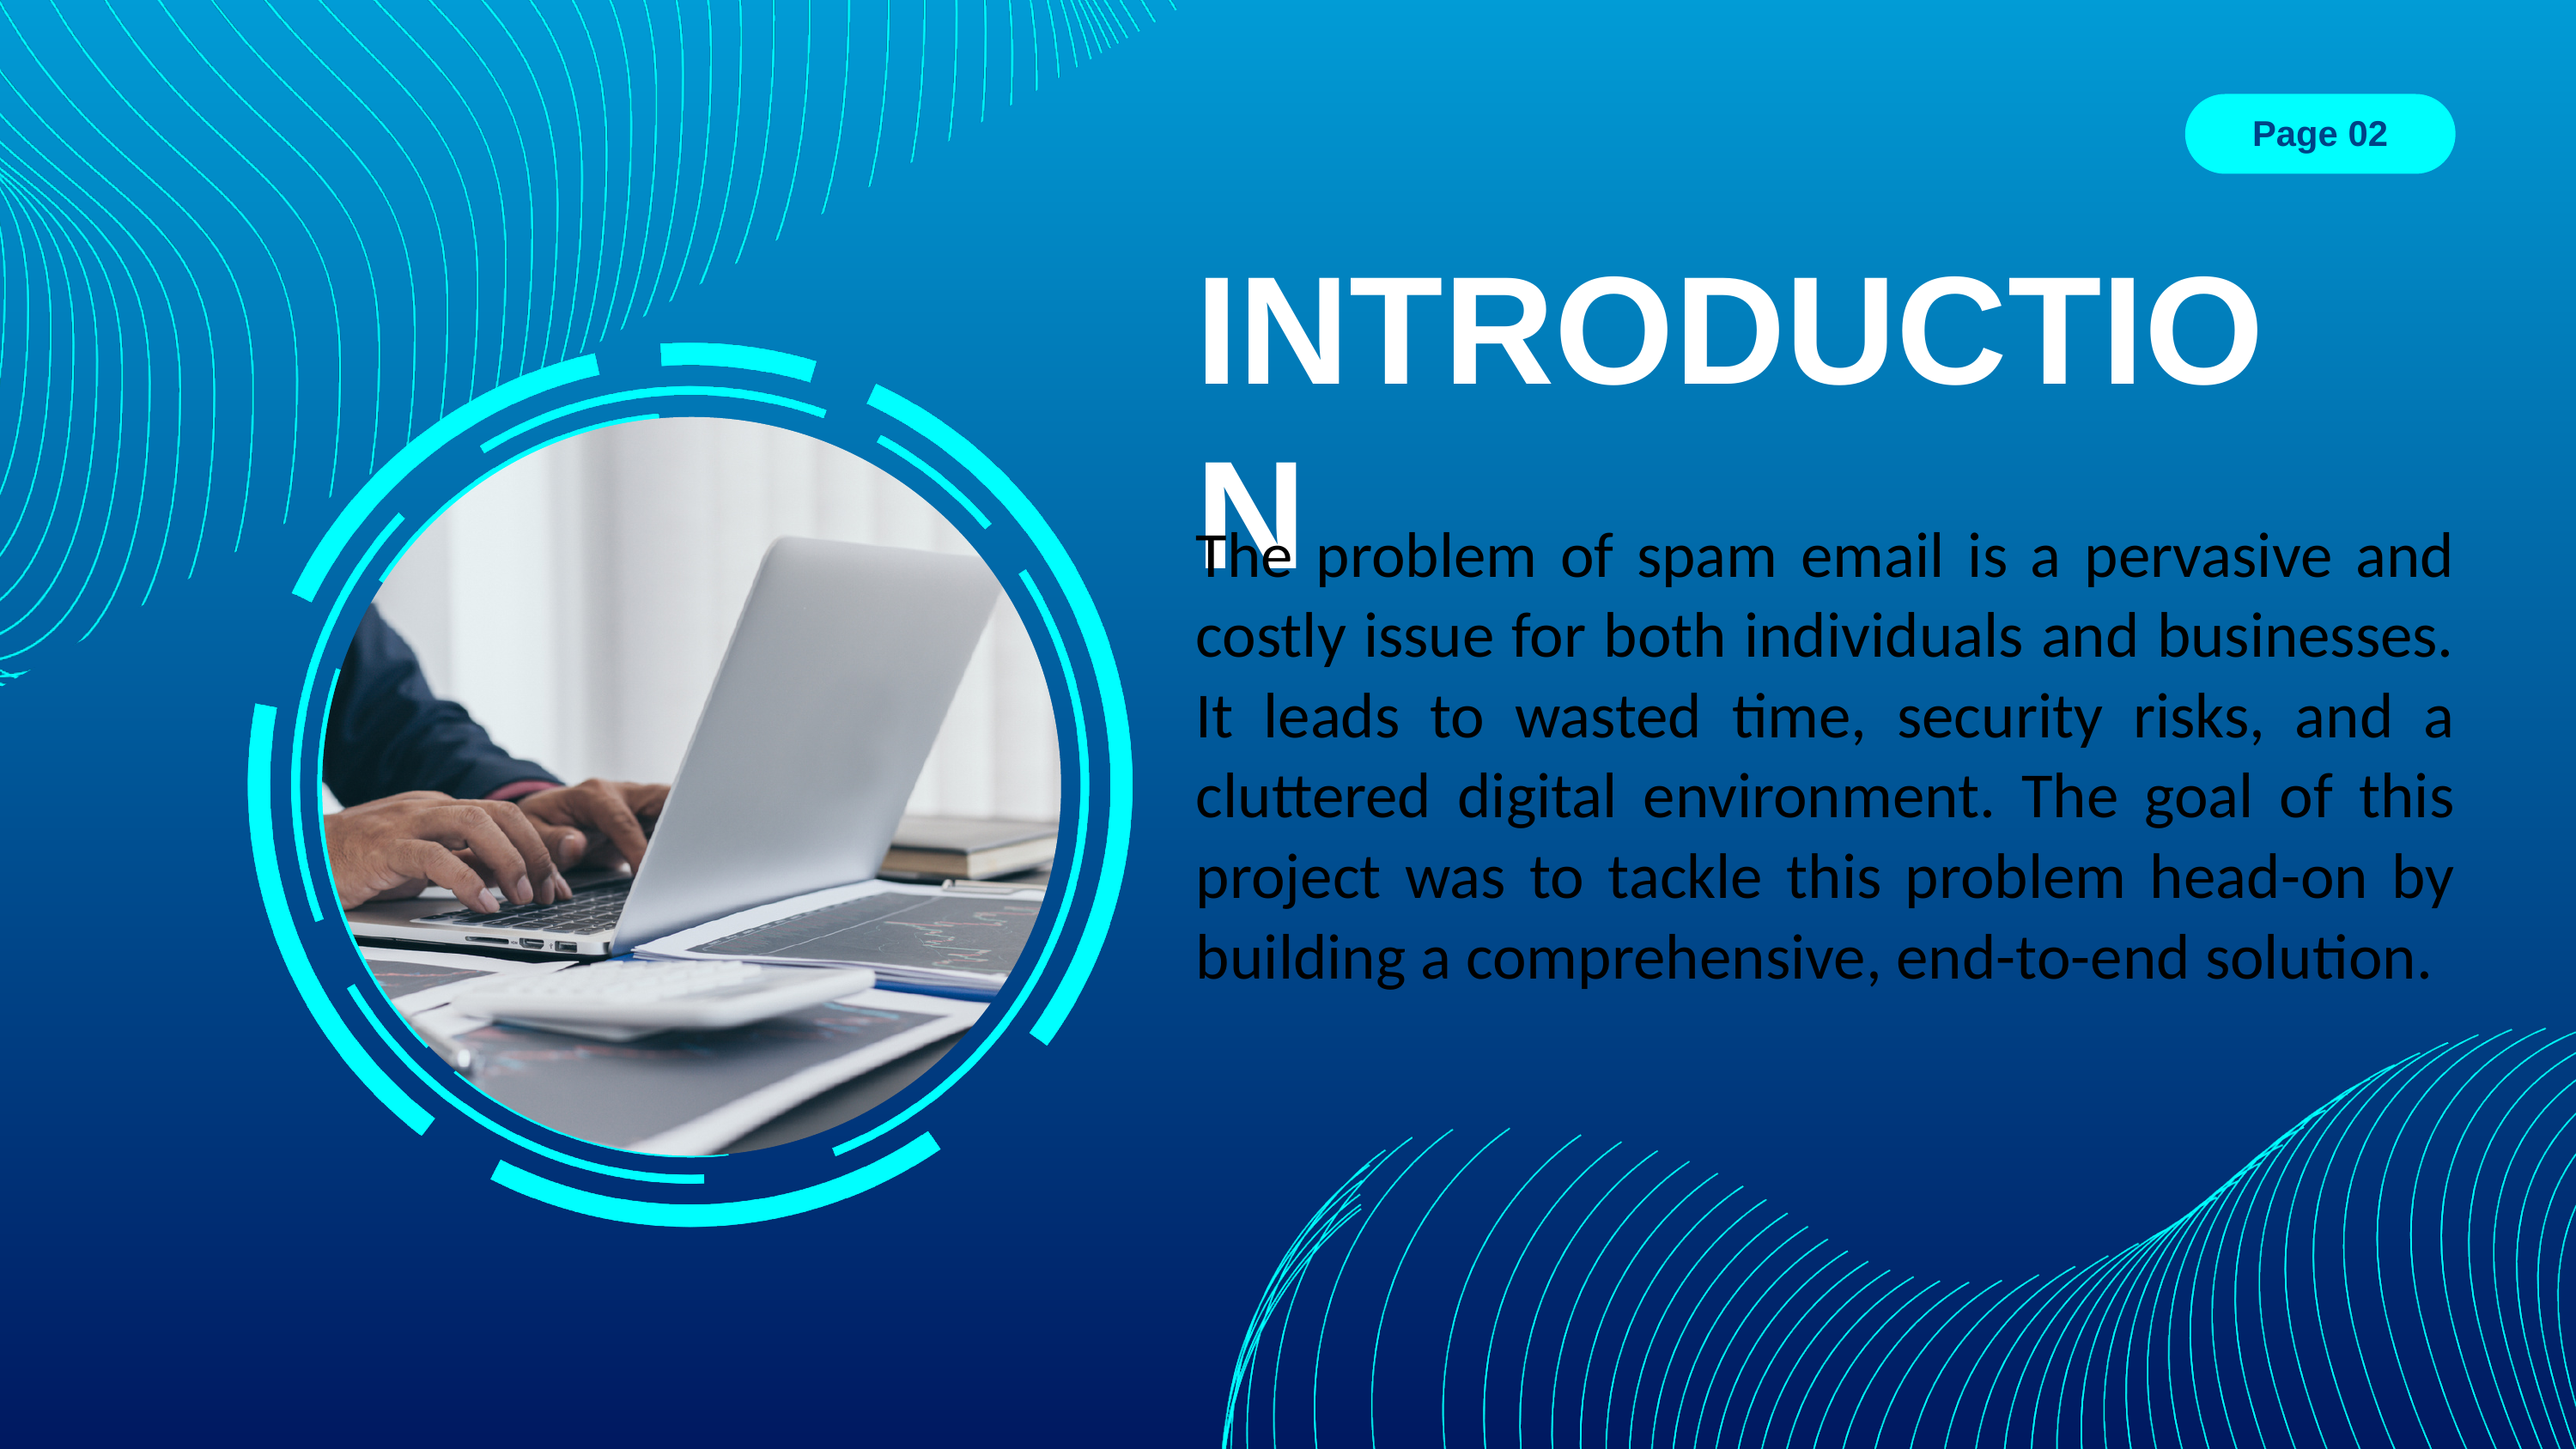

Page 02
INTRODUCTION

The problem of spam email is a pervasive and costly issue for both individuals and businesses. It leads to wasted time, security risks, and a cluttered digital environment. The goal of this project was to tackle this problem head-on by building a comprehensive, end-to-end solution.